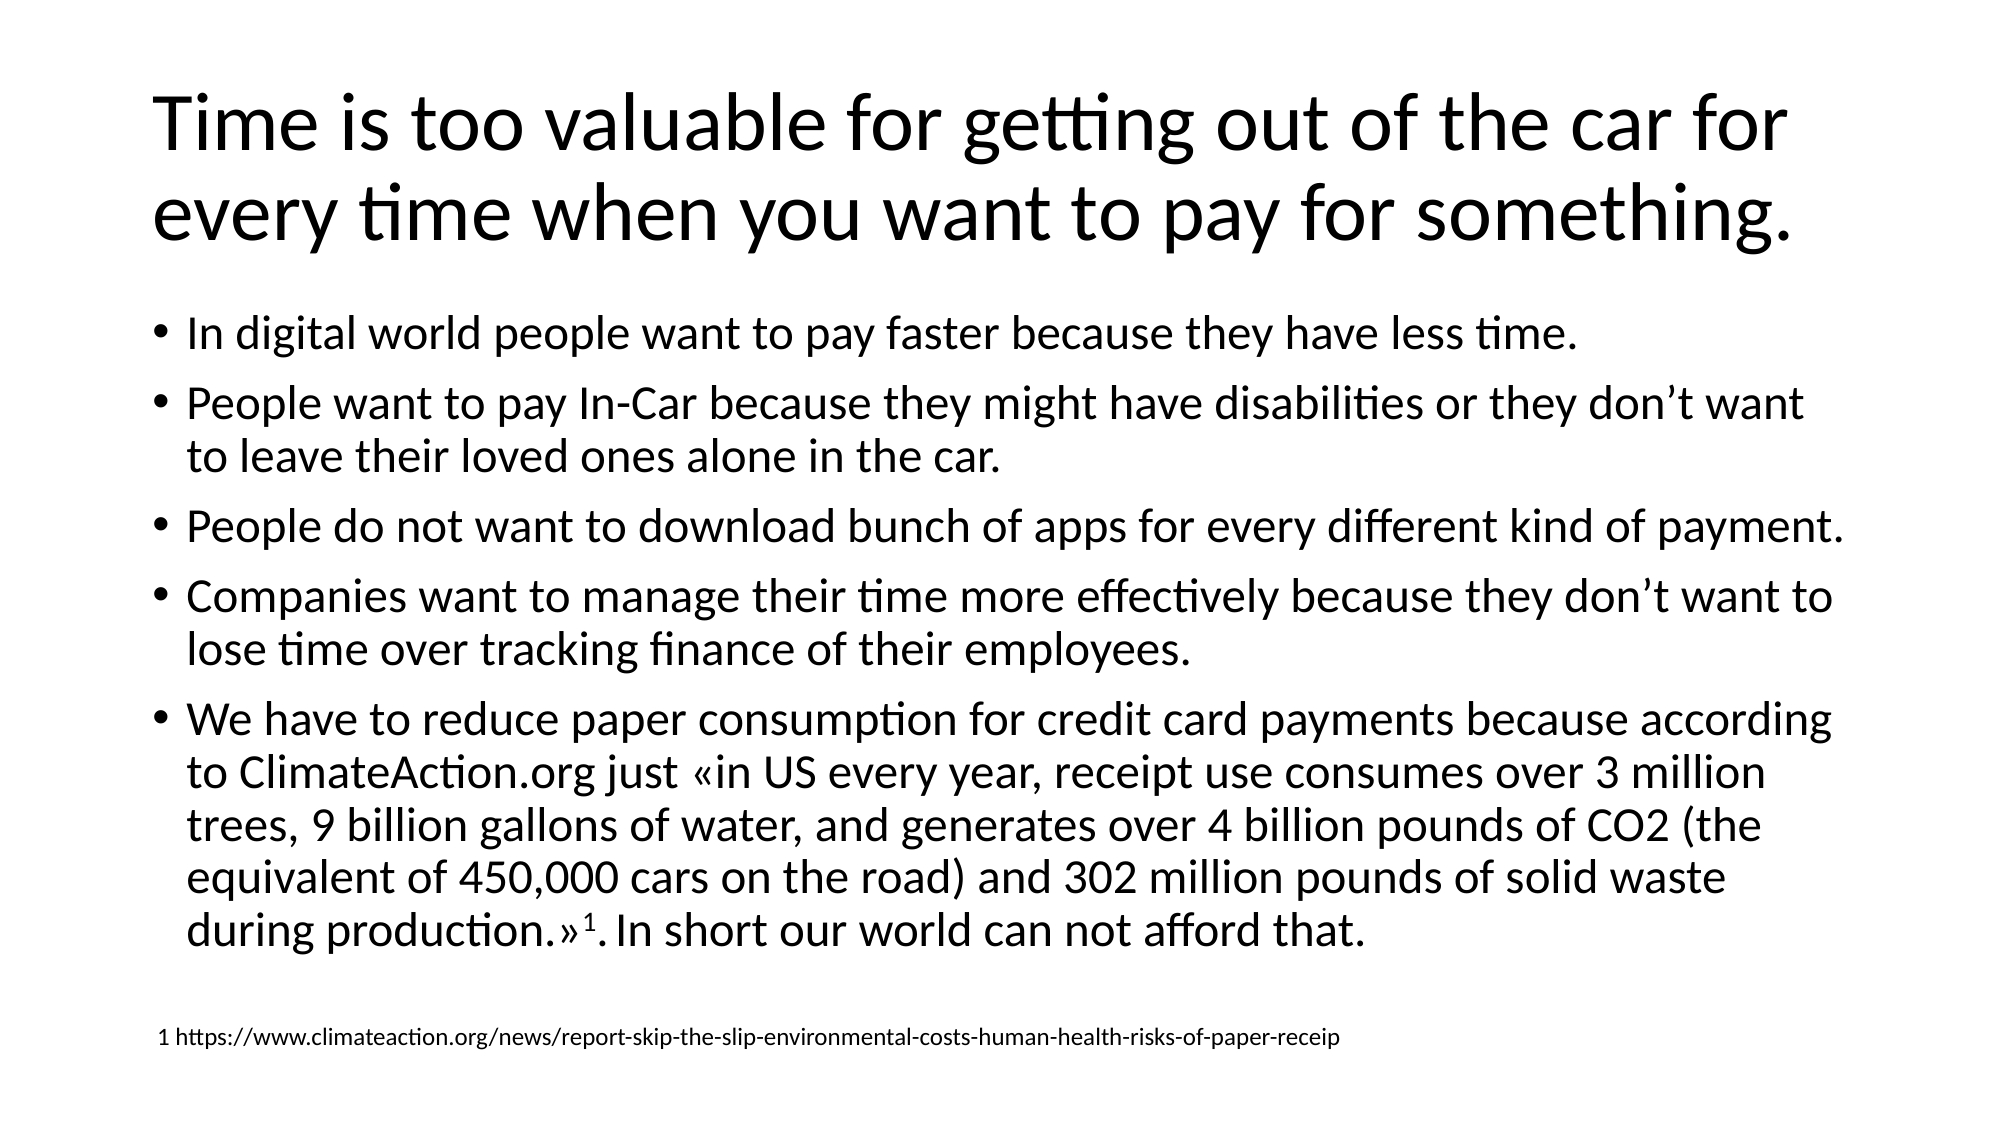

# Time is too valuable for getting out of the car for every time when you want to pay for something.
In digital world people want to pay faster because they have less time.
People want to pay In-Car because they might have disabilities or they don’t want to leave their loved ones alone in the car.
People do not want to download bunch of apps for every different kind of payment.
Companies want to manage their time more effectively because they don’t want to lose time over tracking finance of their employees.
We have to reduce paper consumption for credit card payments because according to ClimateAction.org just «in US every year, receipt use consumes over 3 million trees, 9 billion gallons of water, and generates over 4 billion pounds of CO2 (the equivalent of 450,000 cars on the road) and 302 million pounds of solid waste during production.»1. In short our world can not afford that.
1 https://www.climateaction.org/news/report-skip-the-slip-environmental-costs-human-health-risks-of-paper-receip